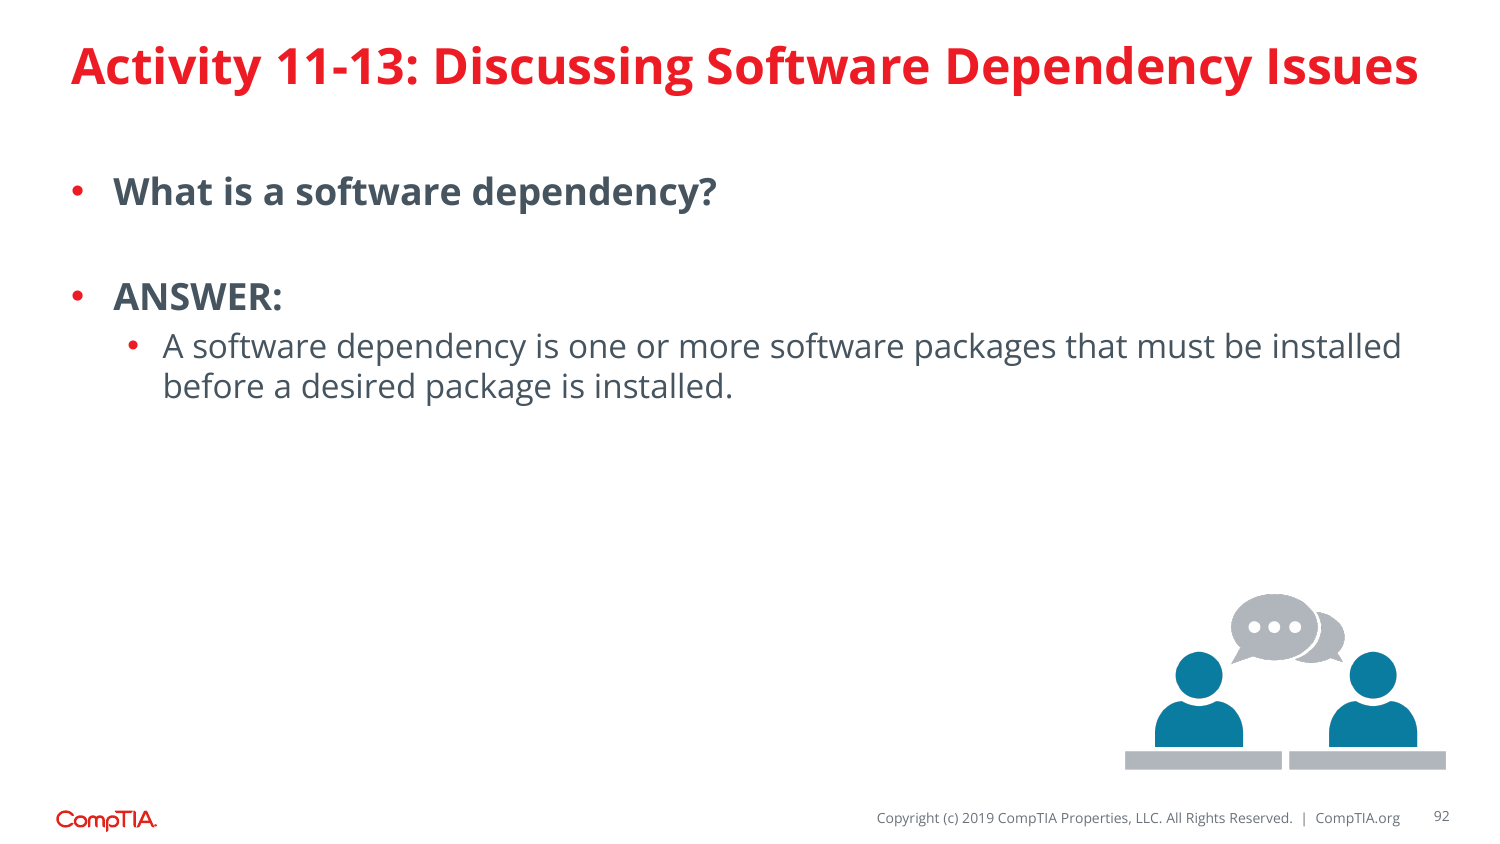

# Activity 11-13: Discussing Software Dependency Issues
What is a software dependency?

ANSWER:
A software dependency is one or more software packages that must be installed before a desired package is installed.

92